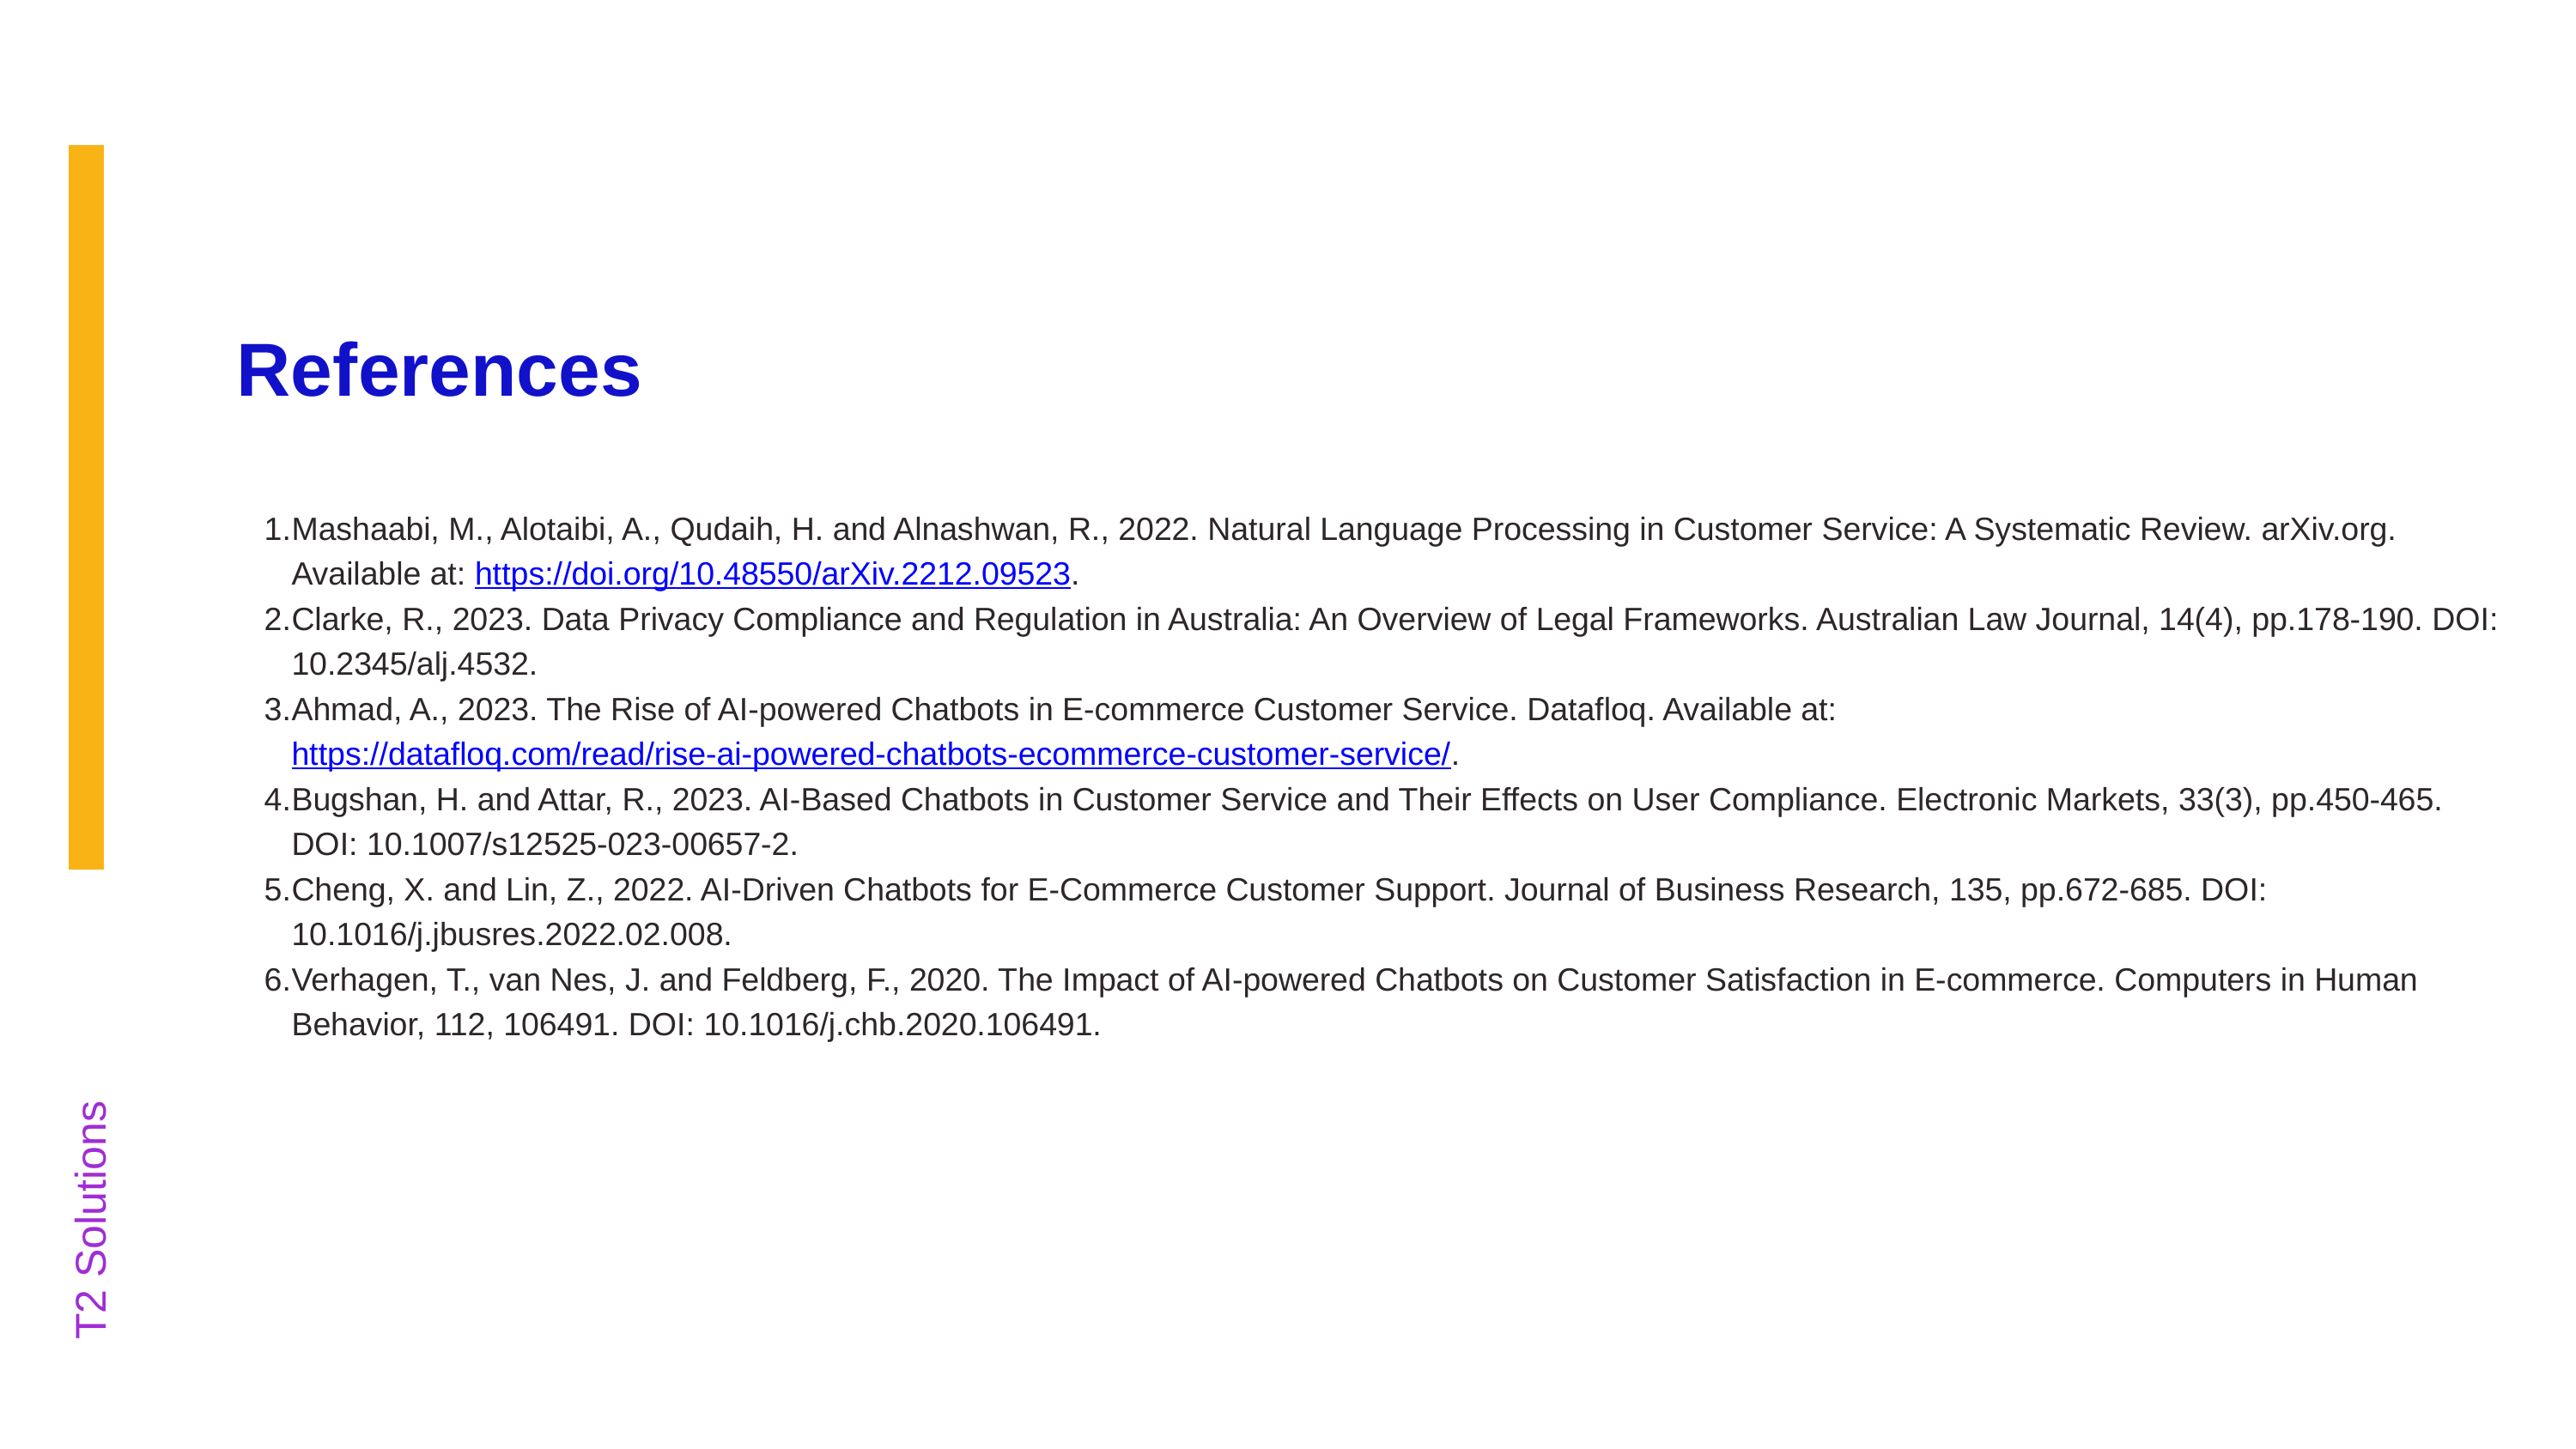

References
Mashaabi, M., Alotaibi, A., Qudaih, H. and Alnashwan, R., 2022. Natural Language Processing in Customer Service: A Systematic Review. arXiv.org. Available at: https://doi.org/10.48550/arXiv.2212.09523.
Clarke, R., 2023. Data Privacy Compliance and Regulation in Australia: An Overview of Legal Frameworks. Australian Law Journal, 14(4), pp.178-190. DOI: 10.2345/alj.4532.
Ahmad, A., 2023. The Rise of AI-powered Chatbots in E-commerce Customer Service. Datafloq. Available at: https://datafloq.com/read/rise-ai-powered-chatbots-ecommerce-customer-service/.
Bugshan, H. and Attar, R., 2023. AI-Based Chatbots in Customer Service and Their Effects on User Compliance. Electronic Markets, 33(3), pp.450-465. DOI: 10.1007/s12525-023-00657-2.
Cheng, X. and Lin, Z., 2022. AI-Driven Chatbots for E-Commerce Customer Support. Journal of Business Research, 135, pp.672-685. DOI: 10.1016/j.jbusres.2022.02.008.
Verhagen, T., van Nes, J. and Feldberg, F., 2020. The Impact of AI-powered Chatbots on Customer Satisfaction in E-commerce. Computers in Human Behavior, 112, 106491. DOI: 10.1016/j.chb.2020.106491.

T2 Solutions